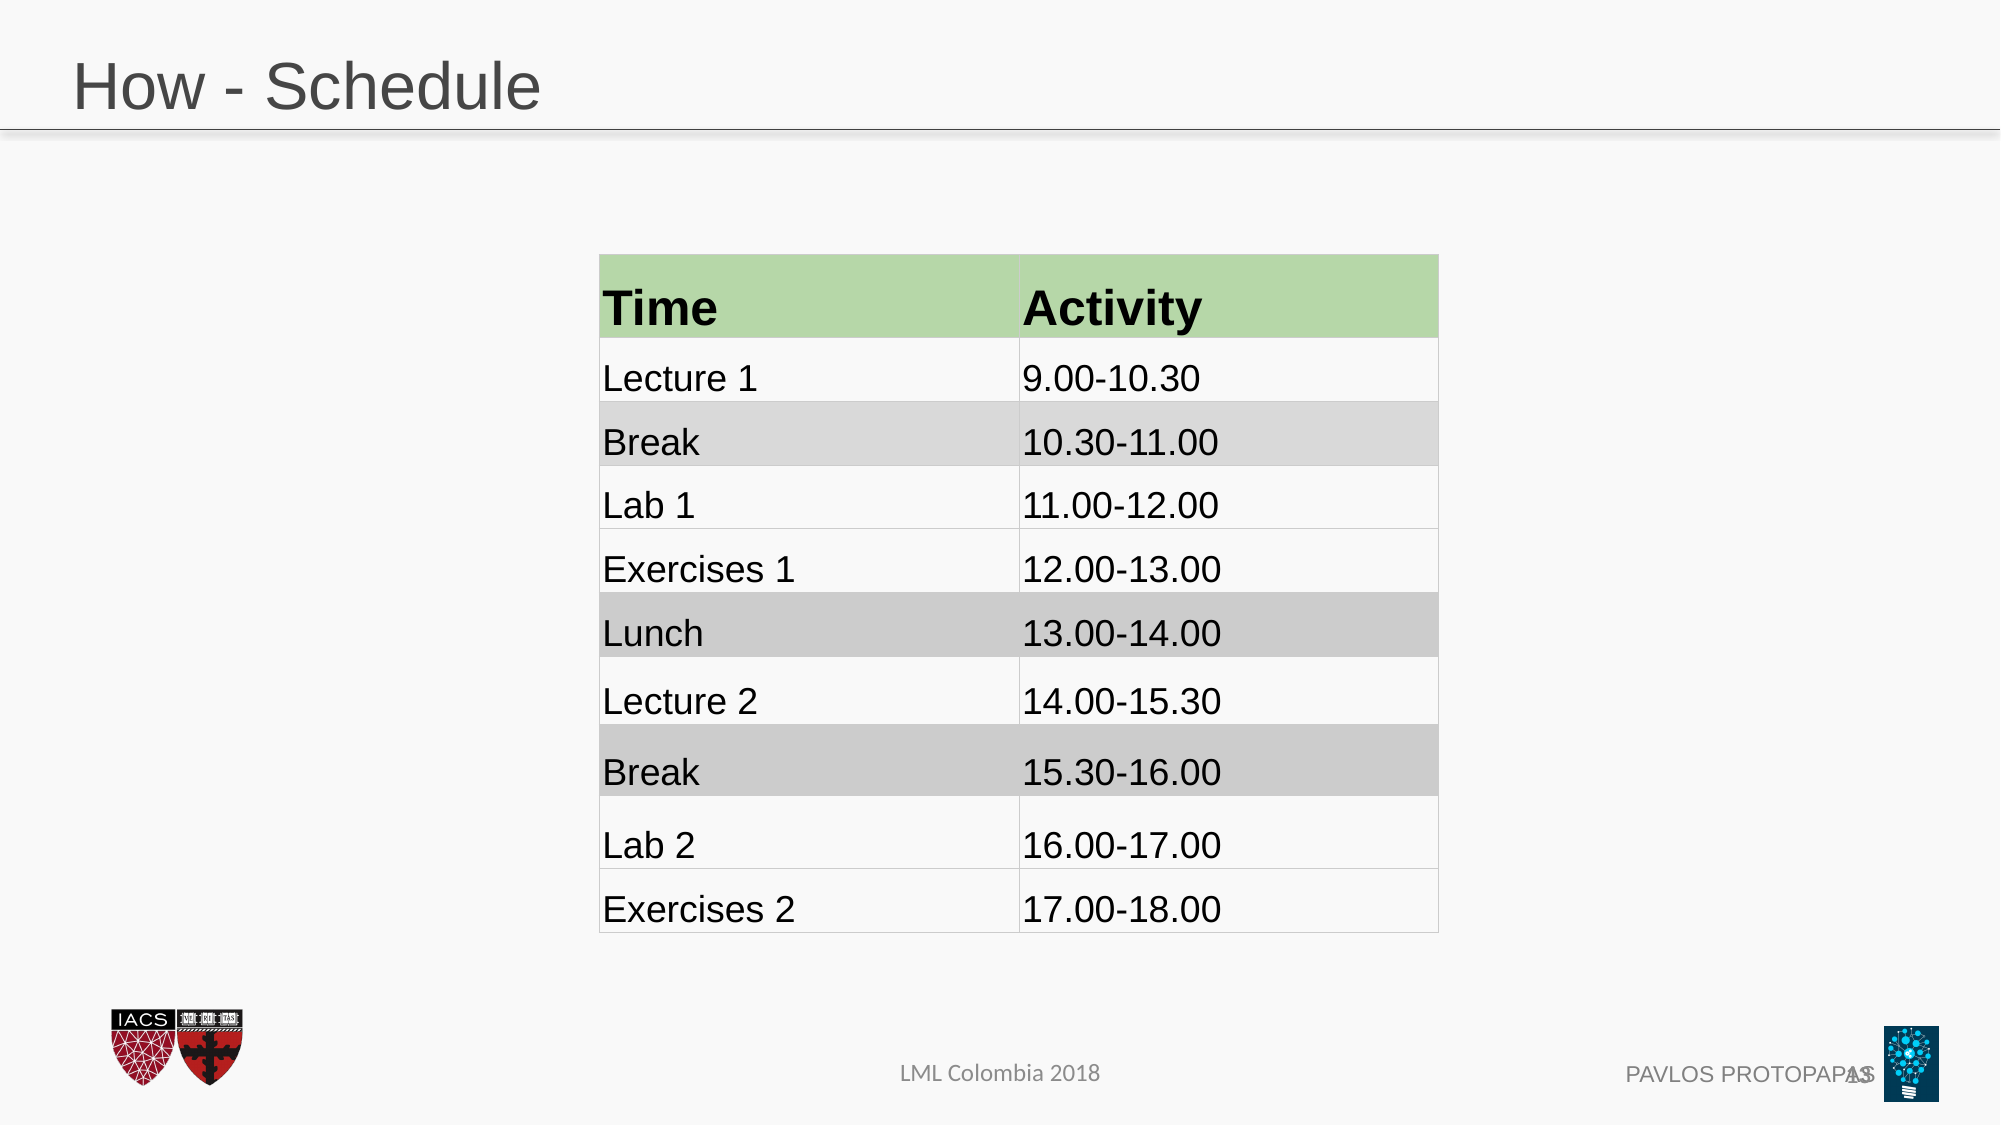

# How - Schedule

| Time | Activity |
| --- | --- |
| Lecture 1 | 9.00-10.30 |
| Break | 10.30-11.00 |
| Lab 1 | 11.00-12.00 |
| Exercises 1 | 12.00-13.00 |
| Lunch | 13.00-14.00 |
| Lecture 2 | 14.00-15.30 |
| Break | 15.30-16.00 |
| Lab 2 | 16.00-17.00 |
| Exercises 2 | 17.00-18.00 |
13